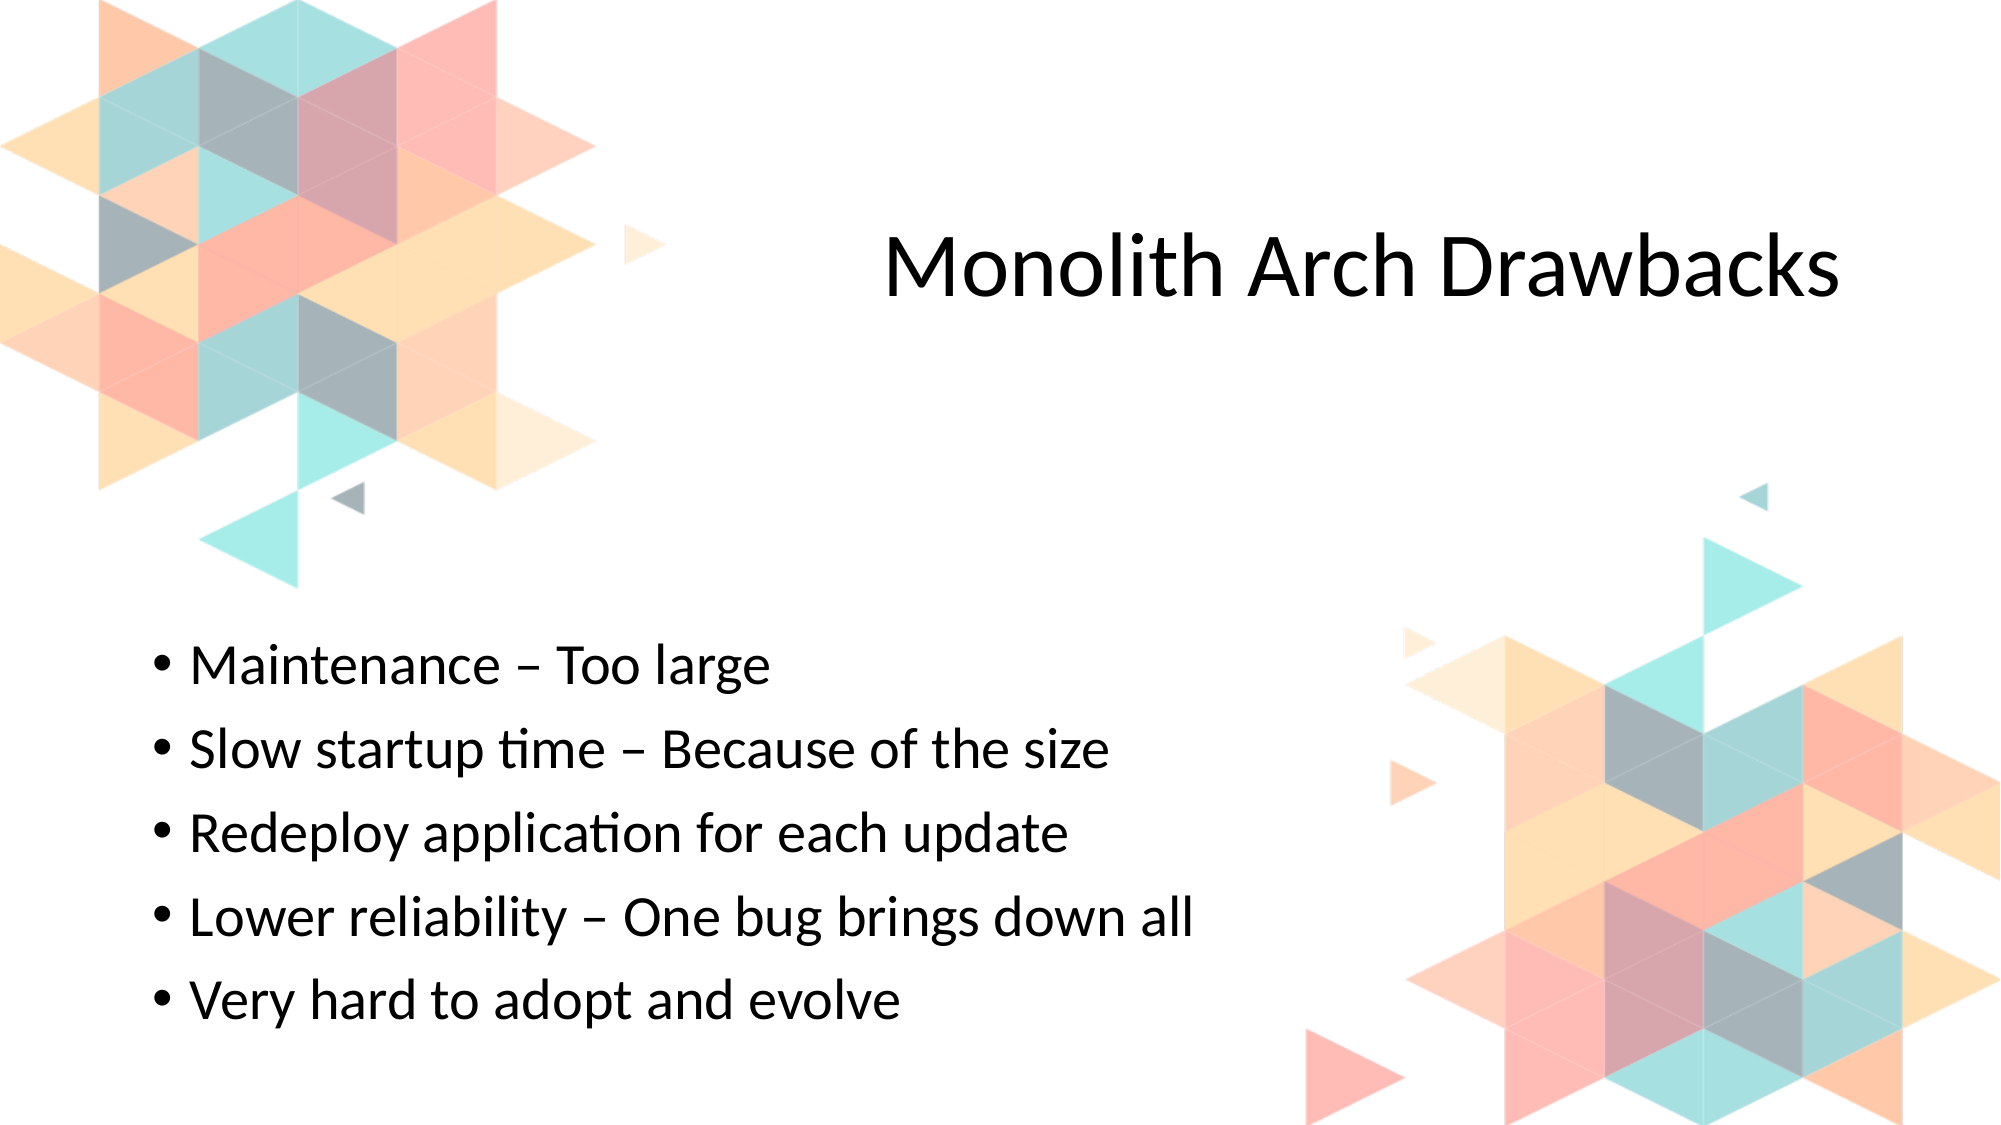

# Monolith Arch Drawbacks
Maintenance – Too large
Slow startup time – Because of the size
Redeploy application for each update
Lower reliability – One bug brings down all
Very hard to adopt and evolve